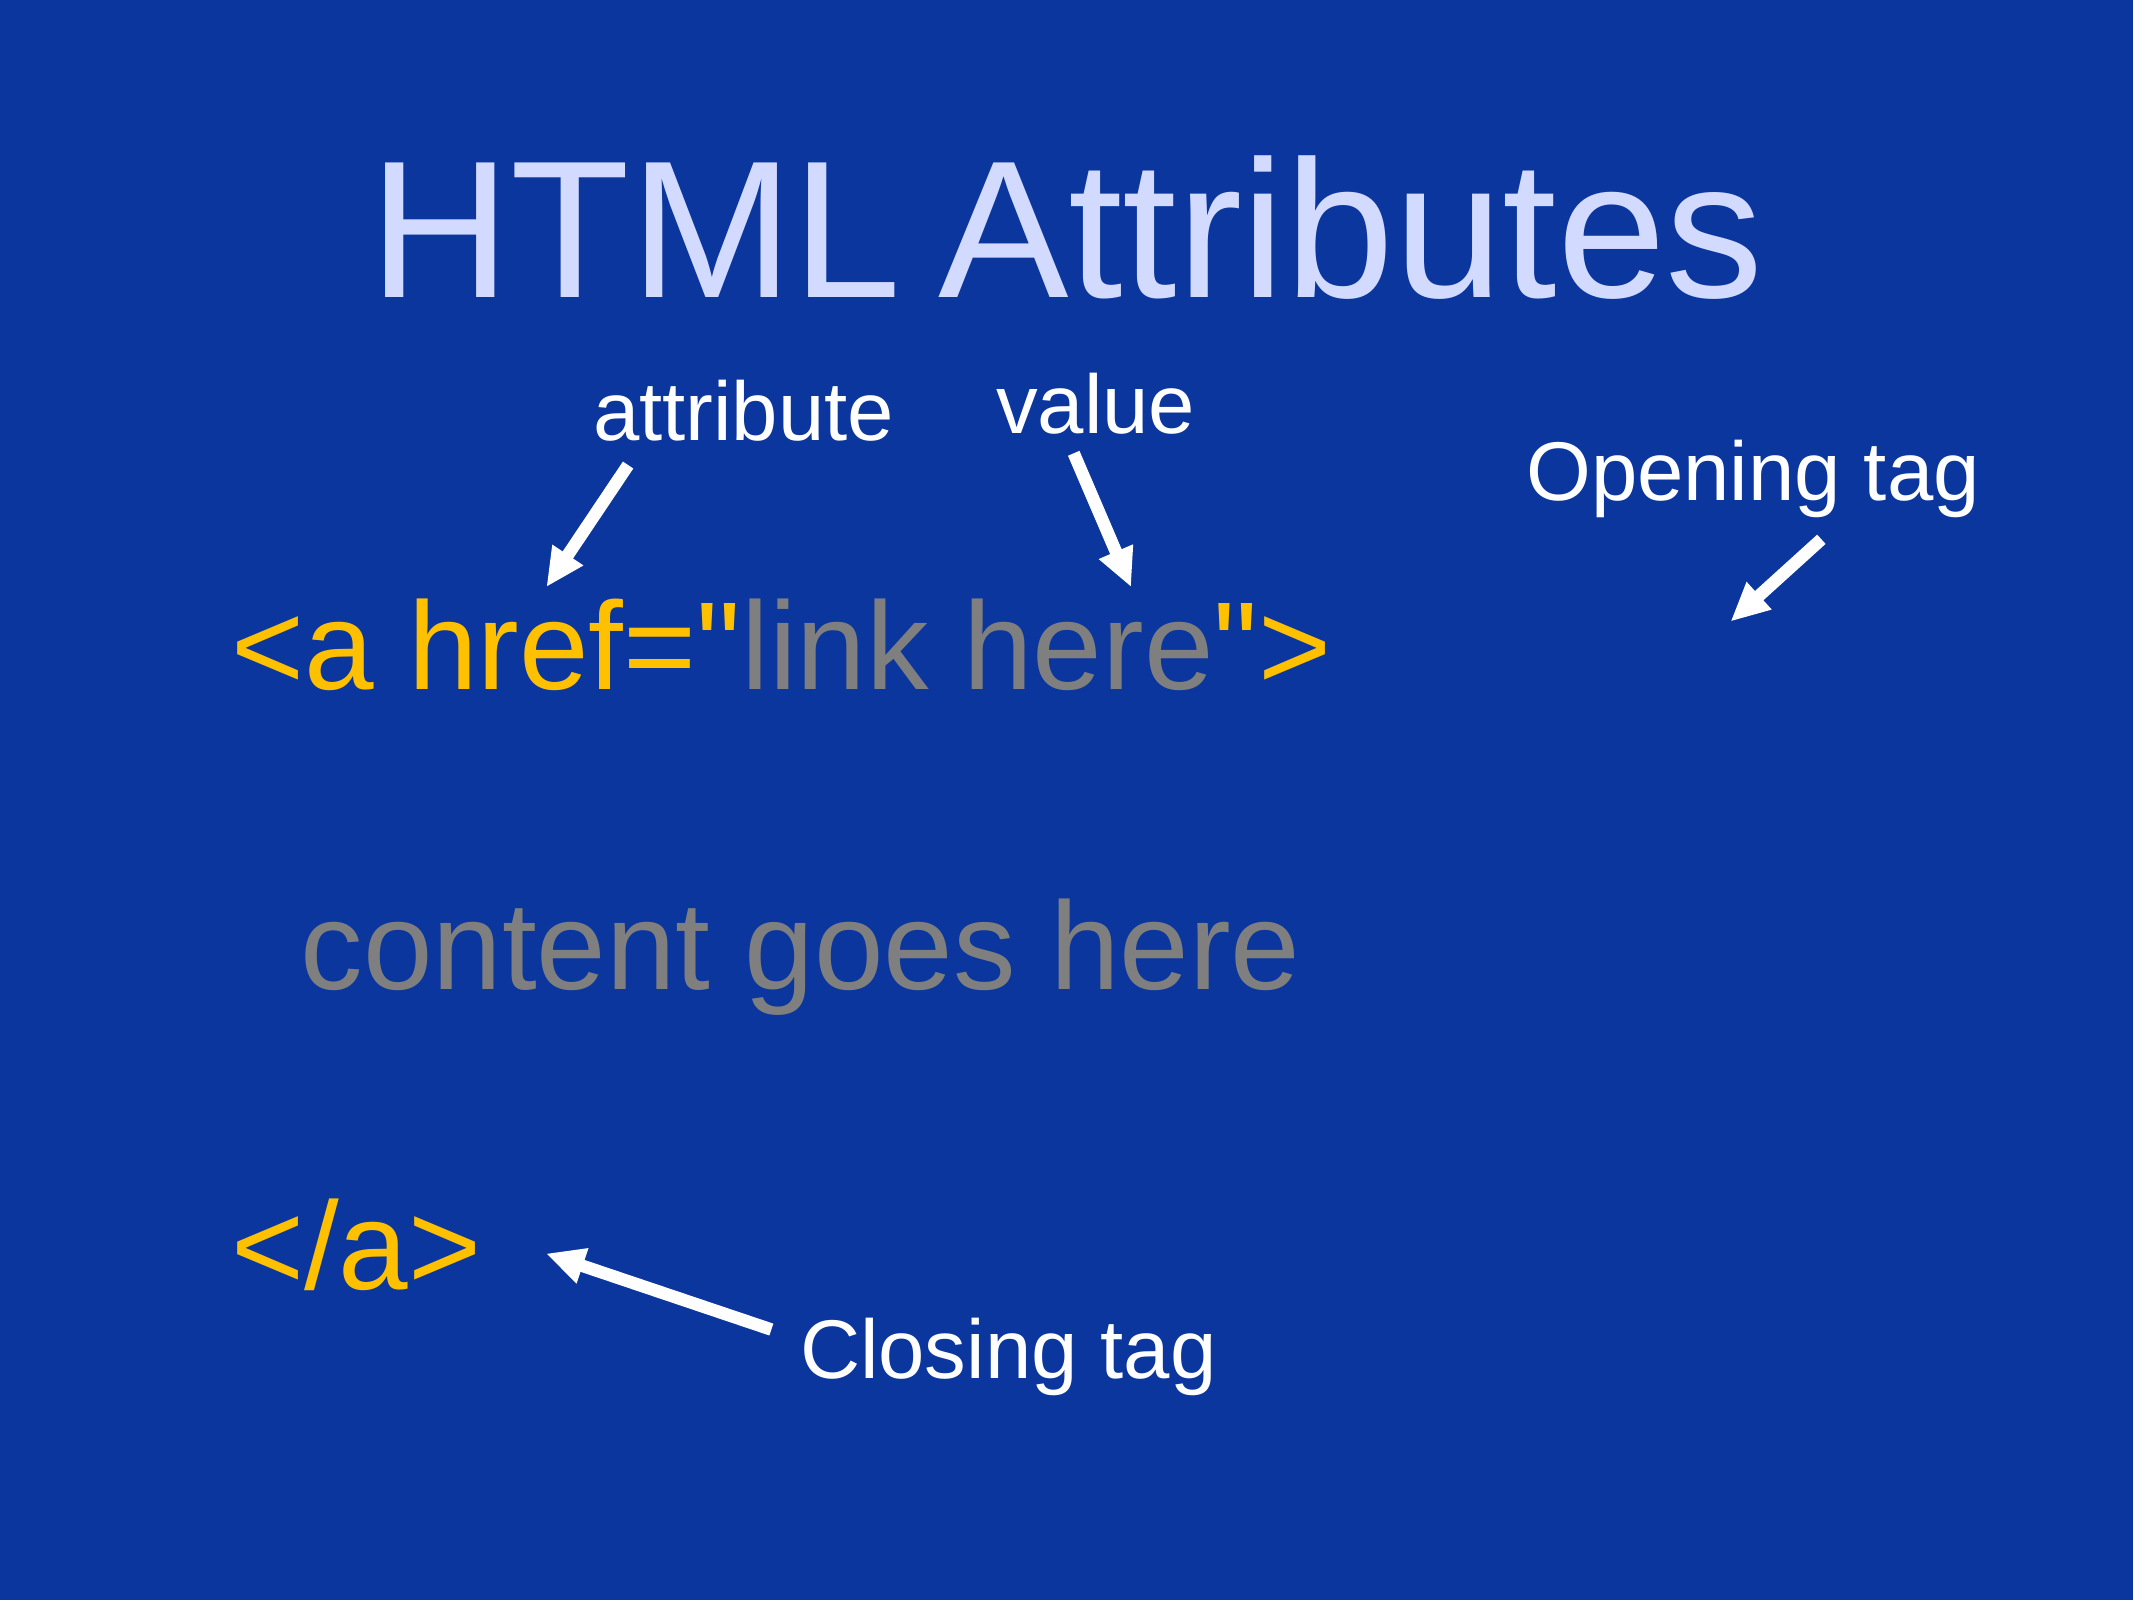

# HTML Attributes
value
attribute
Opening tag
<a href="link here">

  content goes here

</a>
Closing tag